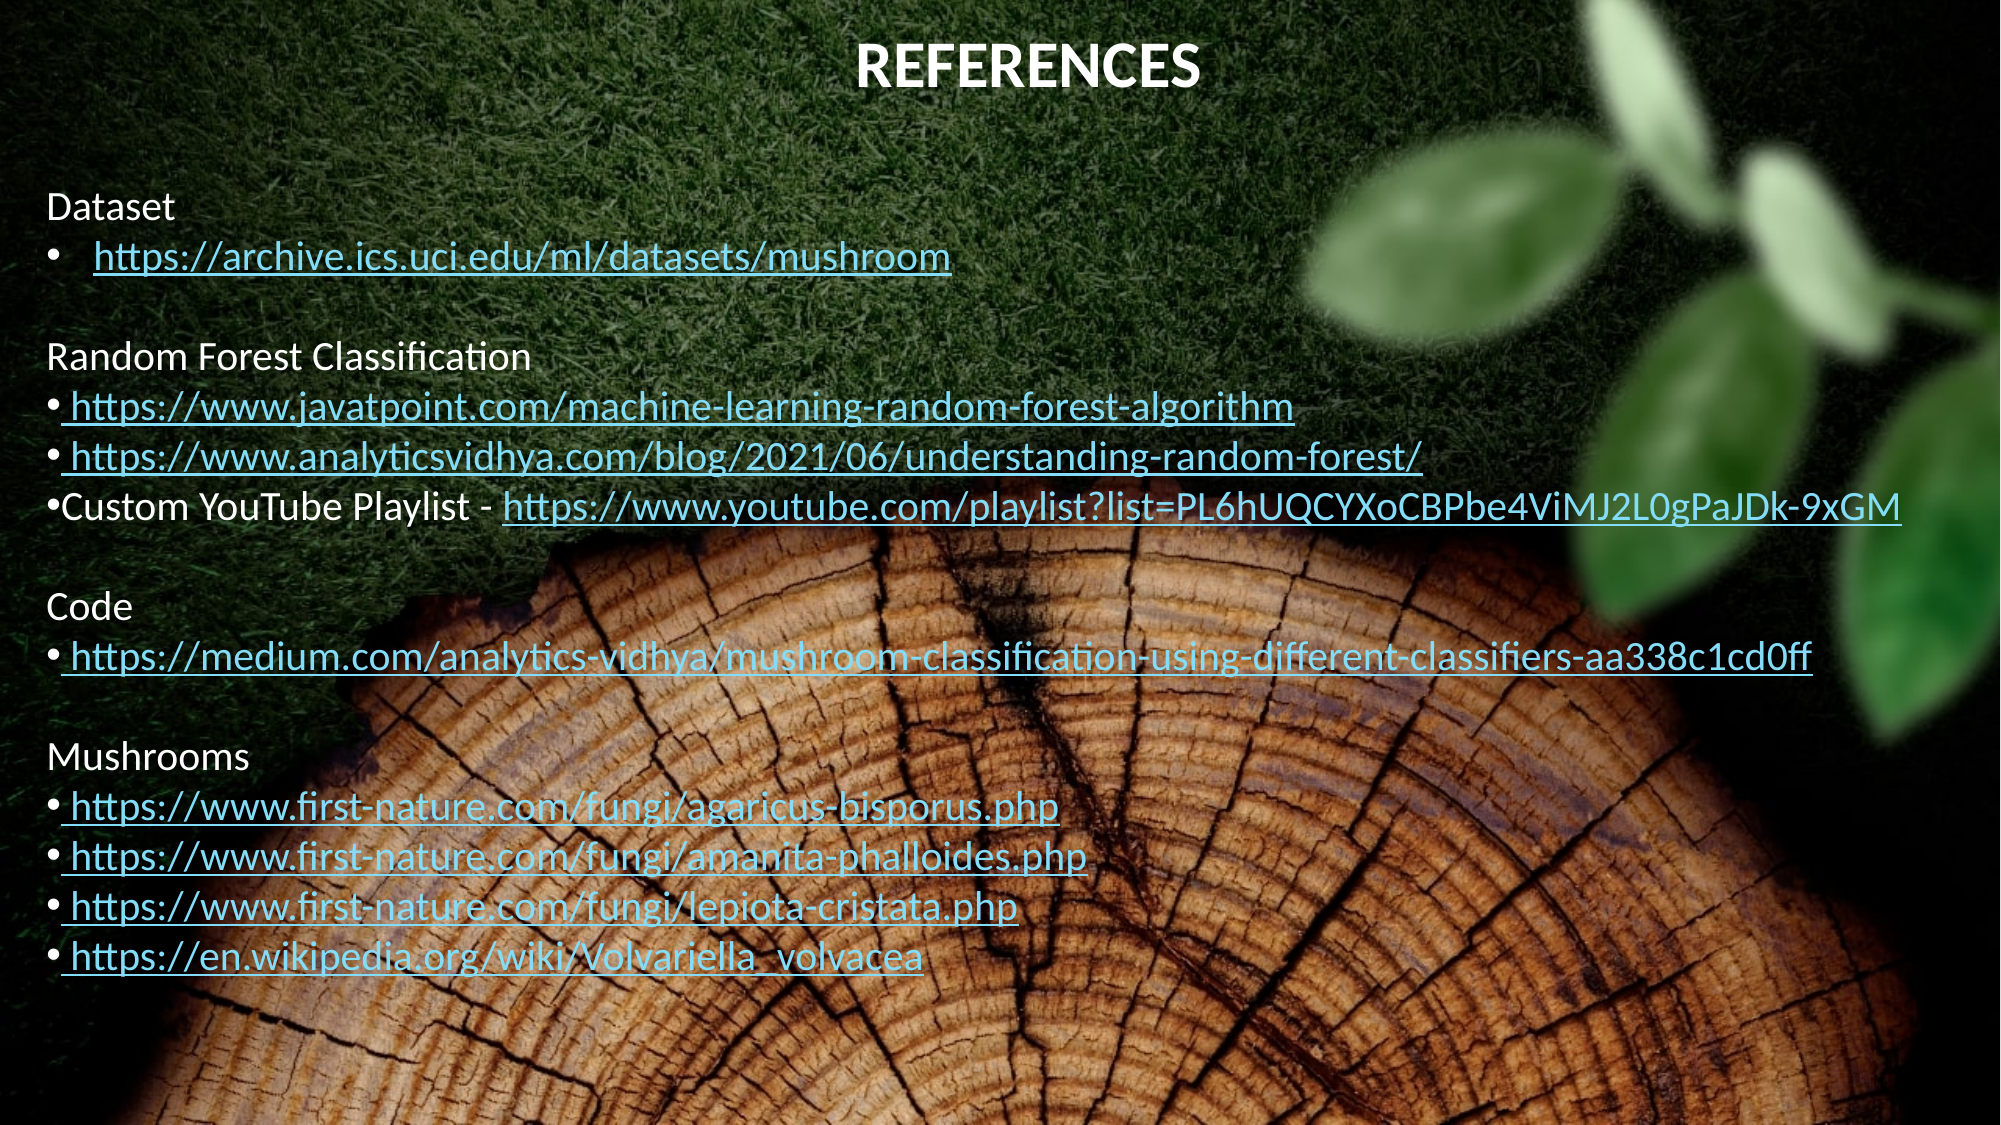

REFERENCES
Dataset
https://archive.ics.uci.edu/ml/datasets/mushroom

Random Forest Classification
 https://www.javatpoint.com/machine-learning-random-forest-algorithm
 https://www.analyticsvidhya.com/blog/2021/06/understanding-random-forest/
Custom YouTube Playlist - https://www.youtube.com/playlist?list=PL6hUQCYXoCBPbe4ViMJ2L0gPaJDk-9xGM

Code
 https://medium.com/analytics-vidhya/mushroom-classification-using-different-classifiers-aa338c1cd0ff

Mushrooms
 https://www.first-nature.com/fungi/agaricus-bisporus.php
 https://www.first-nature.com/fungi/amanita-phalloides.php
 https://www.first-nature.com/fungi/lepiota-cristata.php
 https://en.wikipedia.org/wiki/Volvariella_volvacea